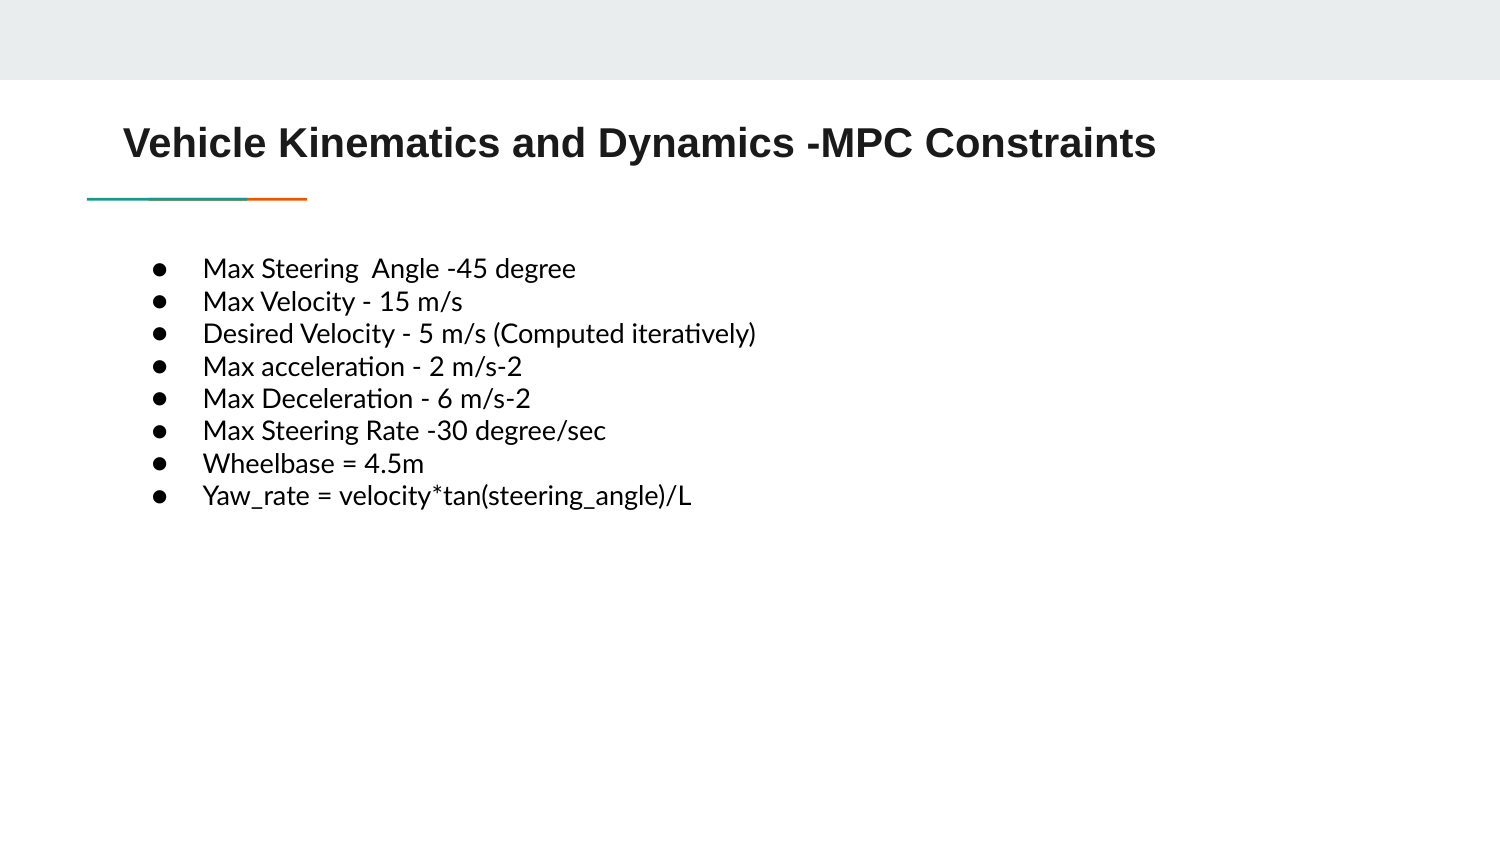

# Vehicle Kinematics and Dynamics -MPC Constraints
Max Steering  Angle -45 degree
Max Velocity - 15 m/s
Desired Velocity - 5 m/s (Computed iteratively)
Max acceleration - 2 m/s-2
Max Deceleration - 6 m/s-2
Max Steering Rate -30 degree/sec
Wheelbase = 4.5m
Yaw_rate = velocity*tan(steering_angle)/L